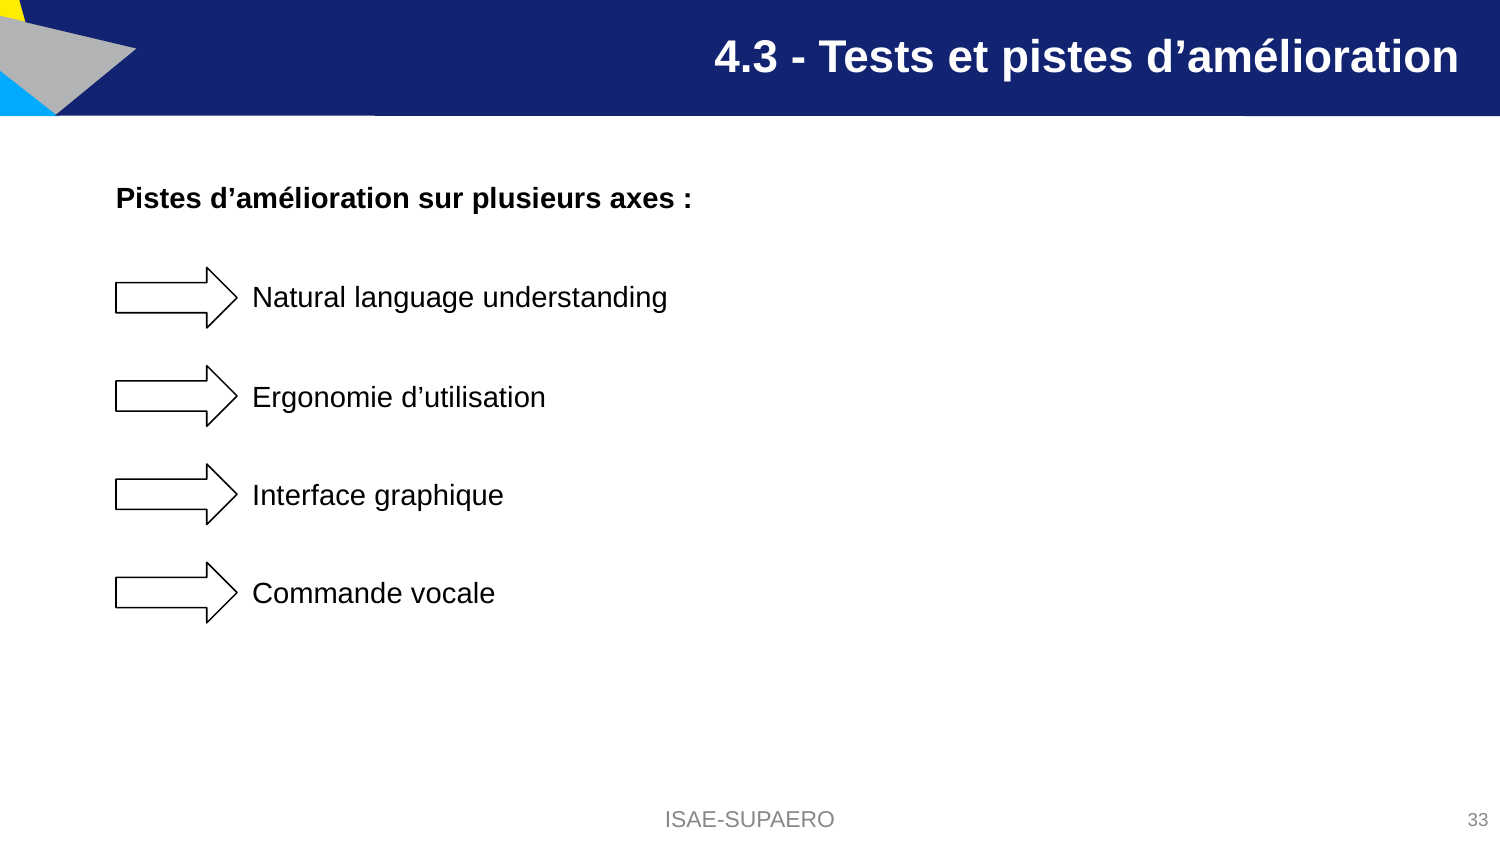

# 4.3 - Tests et pistes d’amélioration
Pistes d’amélioration sur plusieurs axes :
Natural language understanding

Ergonomie d’utilisation

Interface graphique

Commande vocale

ISAE-SUPAERO
33